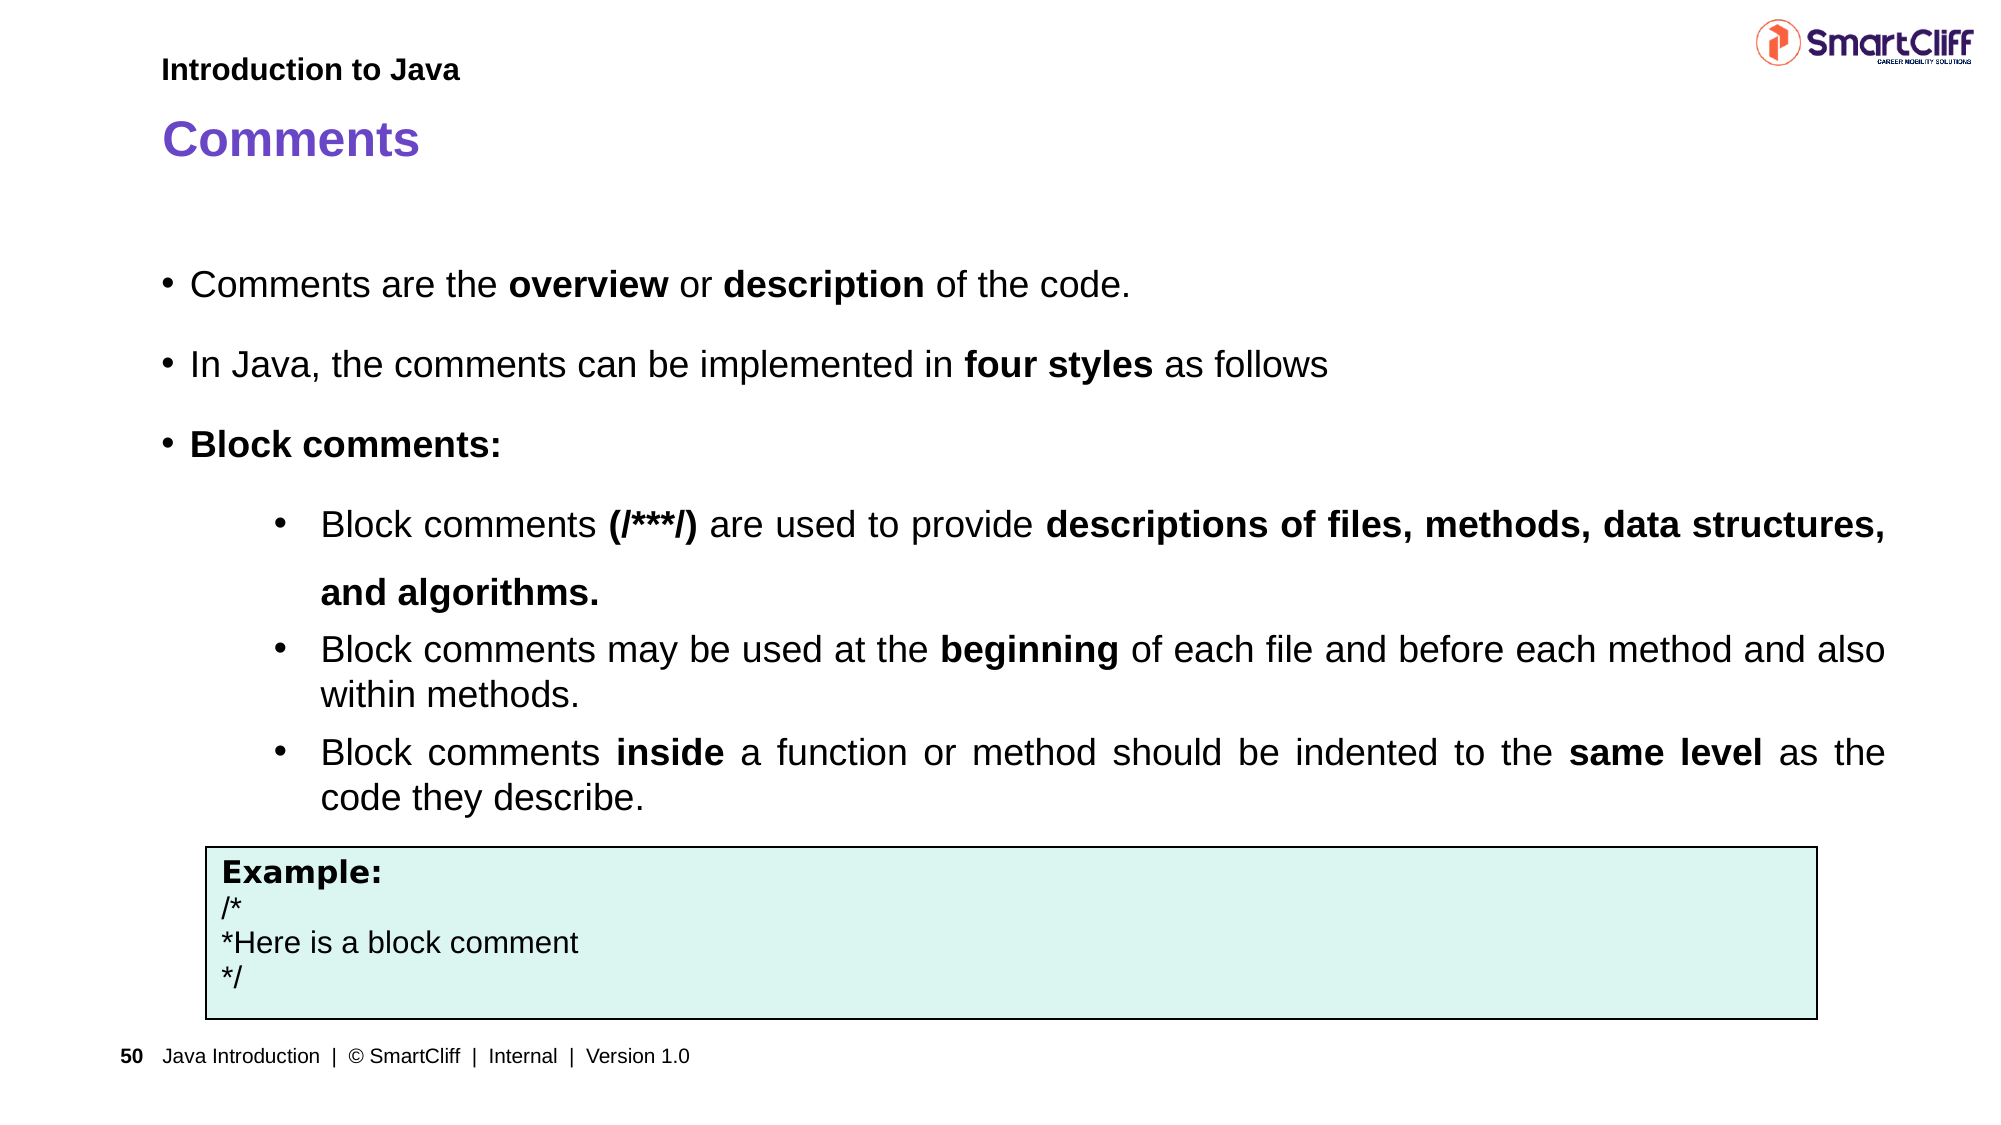

Introduction to Java
# Comments
Comments are the overview or description of the code.
In Java, the comments can be implemented in four styles as follows
Block comments:
Block comments (/***/) are used to provide descriptions of files, methods, data structures, and algorithms.
Block comments may be used at the beginning of each file and before each method and also within methods.
Block comments inside a function or method should be indented to the same level as the code they describe.

| Example: /\* \*Here is a block comment \*/ |
| --- |
Java Introduction  |  © SmartCliff  |  Internal  |  Version 1.0
50